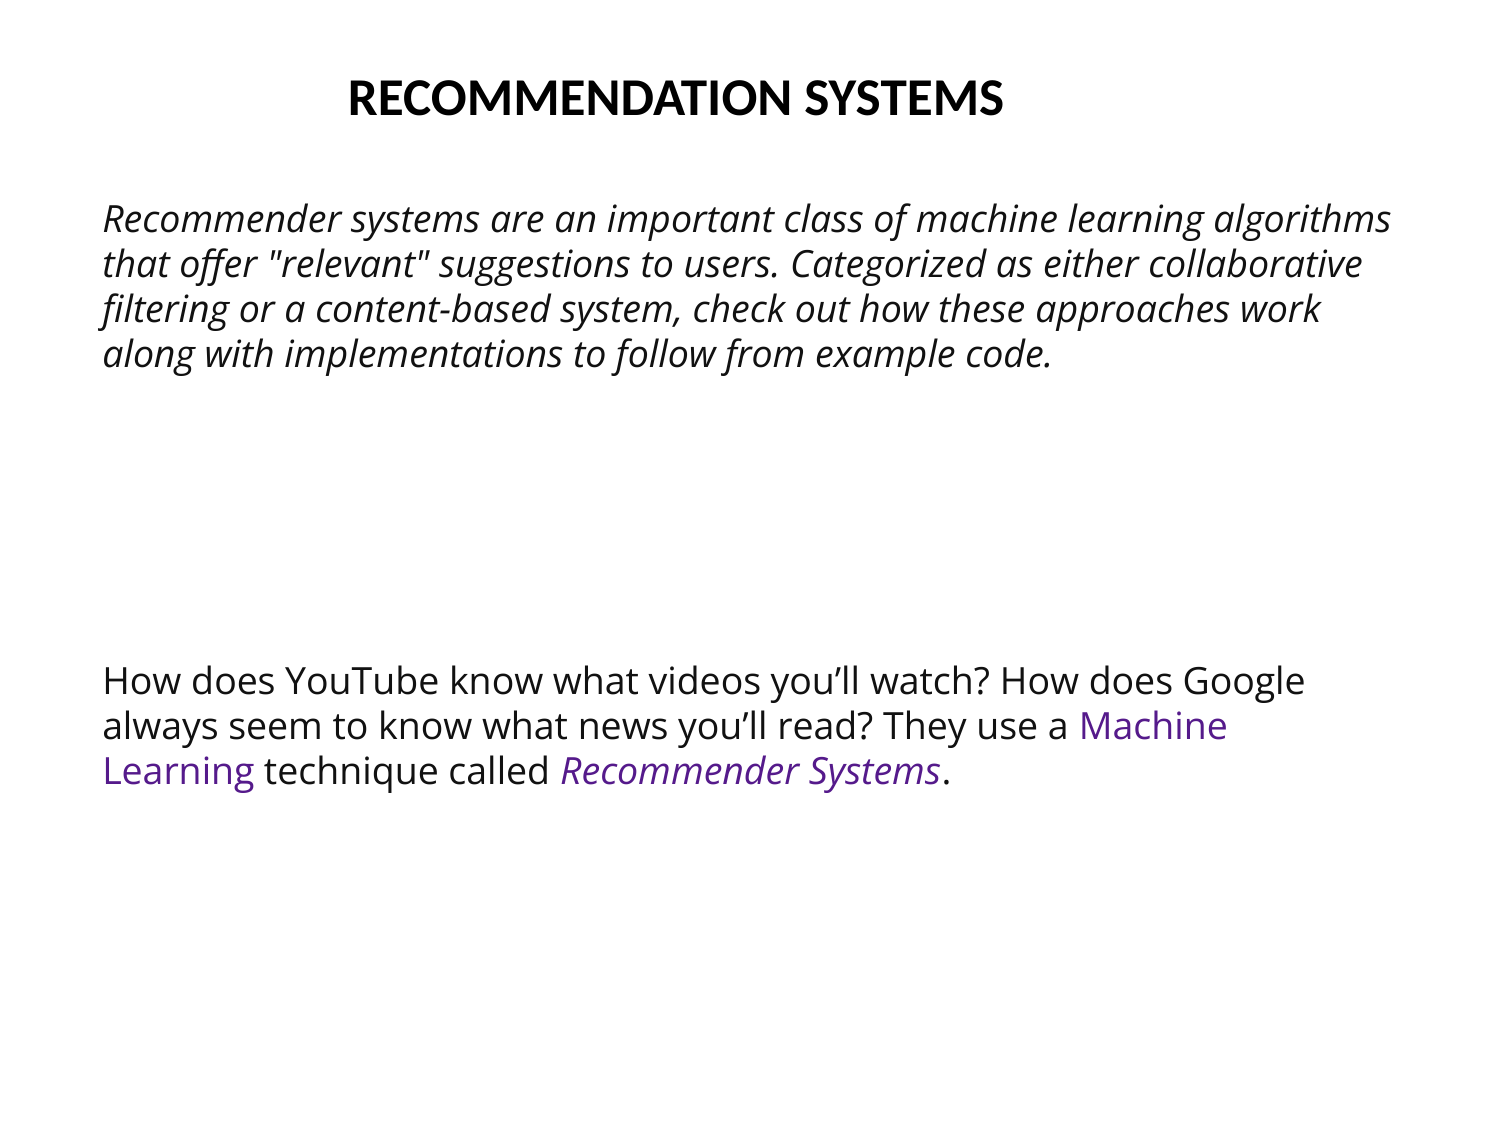

RECOMMENDATION SYSTEMS
Recommender systems are an important class of machine learning algorithms that offer "relevant" suggestions to users. Categorized as either collaborative filtering or a content-based system, check out how these approaches work along with implementations to follow from example code.
How does YouTube know what videos you’ll watch? How does Google always seem to know what news you’ll read? They use a Machine Learning technique called Recommender Systems.